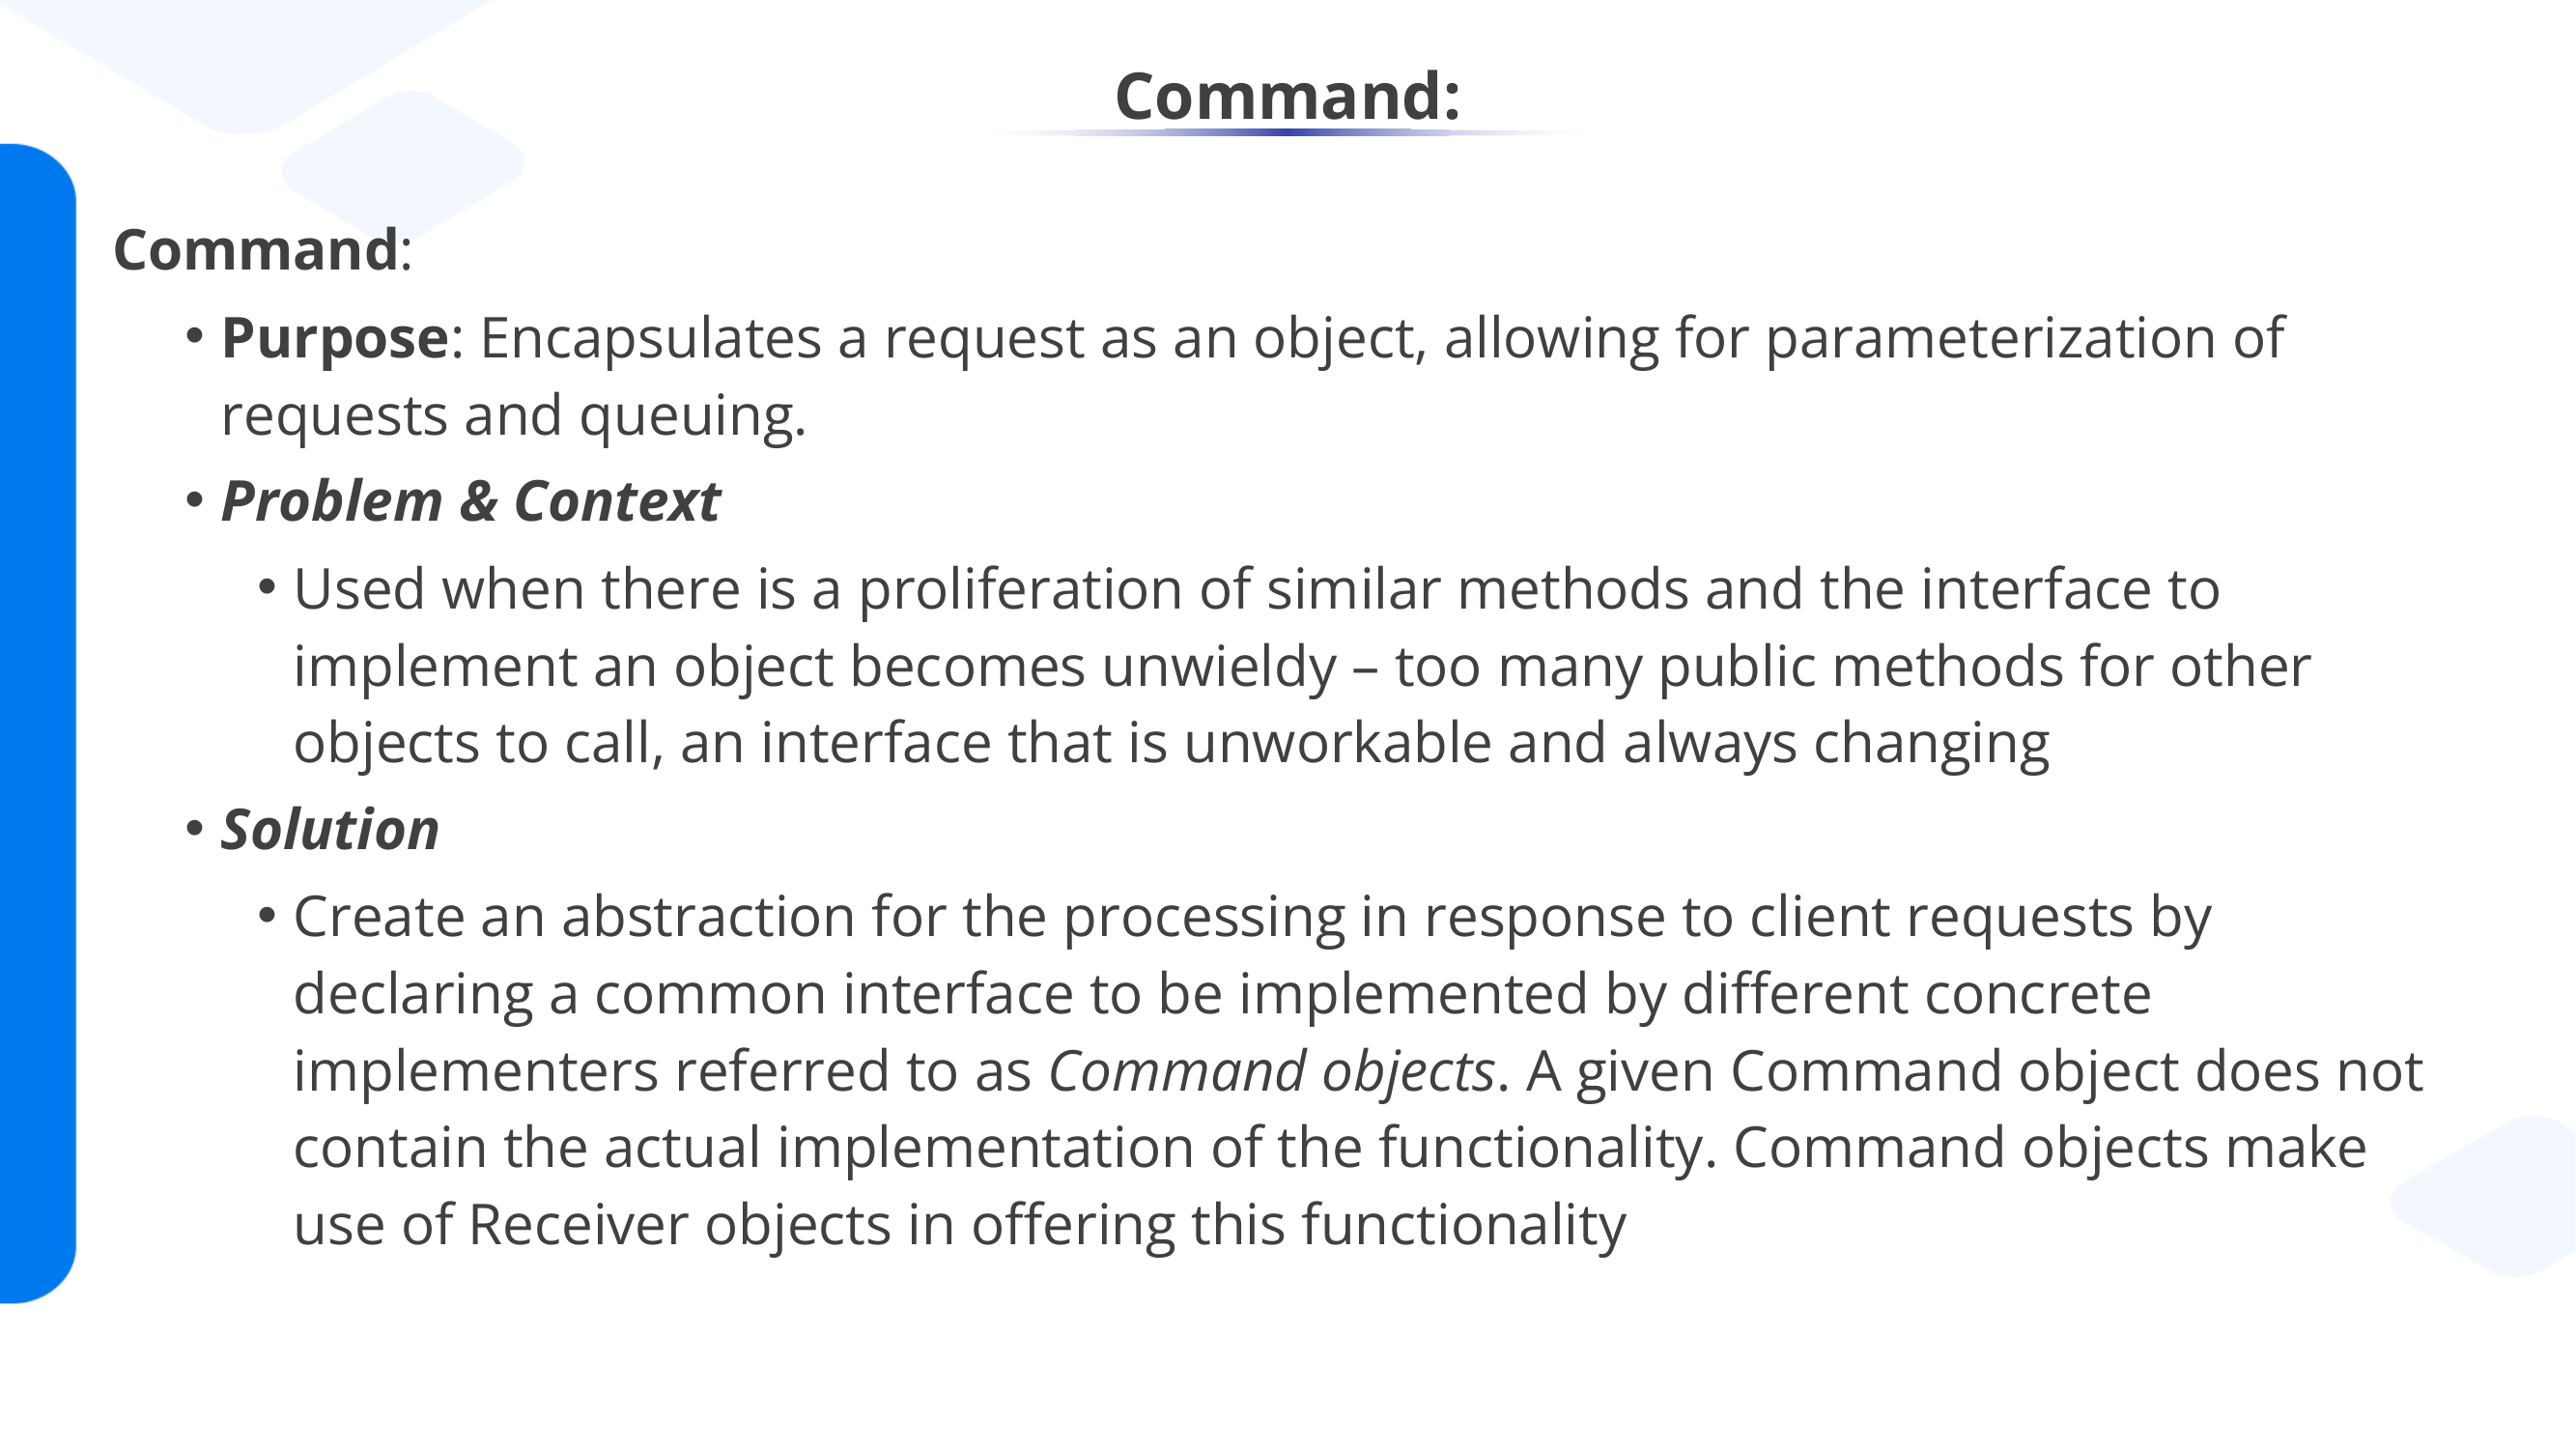

# Command:

Command:
Purpose: Encapsulates a request as an object, allowing for parameterization of requests and queuing.
Problem & Context
Used when there is a proliferation of similar methods and the interface to implement an object becomes unwieldy – too many public methods for other objects to call, an interface that is unworkable and always changing
Solution
Create an abstraction for the processing in response to client requests by declaring a common interface to be implemented by different concrete implementers referred to as Command objects. A given Command object does not contain the actual implementation of the functionality. Command objects make use of Receiver objects in offering this functionality